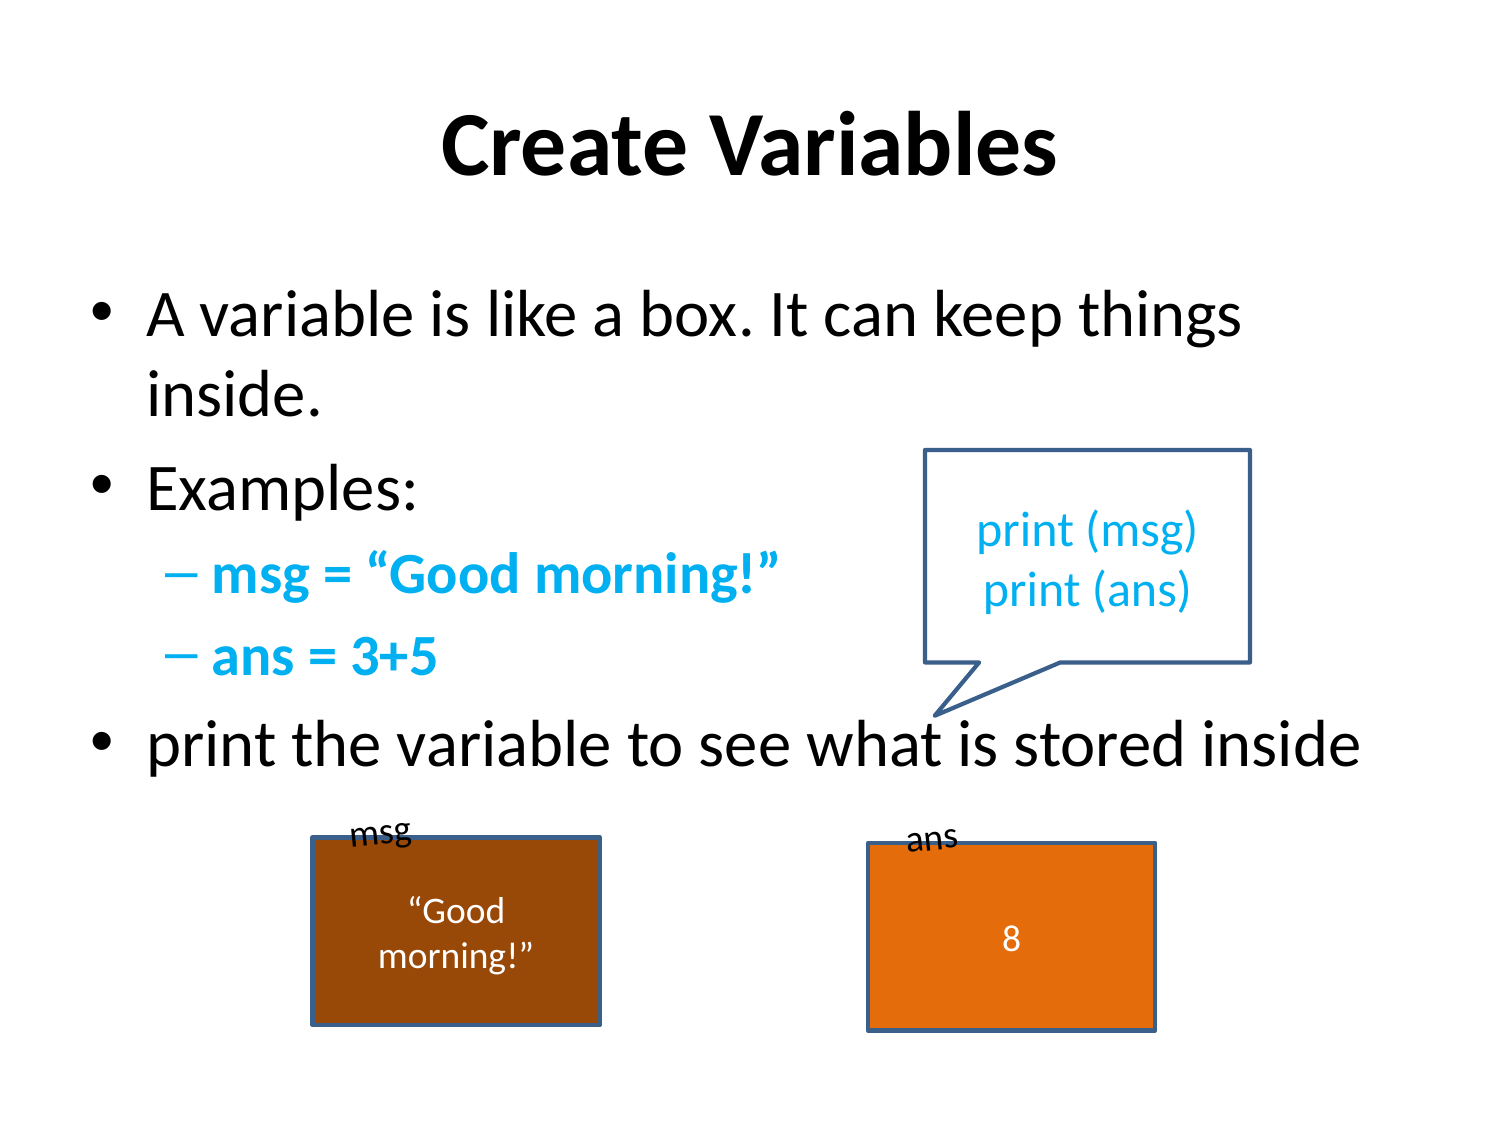

# Create Variables
A variable is like a box. It can keep things inside.
Examples:
msg = “Good morning!”
ans = 3+5
print the variable to see what is stored inside
print (msg)
print (ans)
msg
“Good morning!”
ans
8